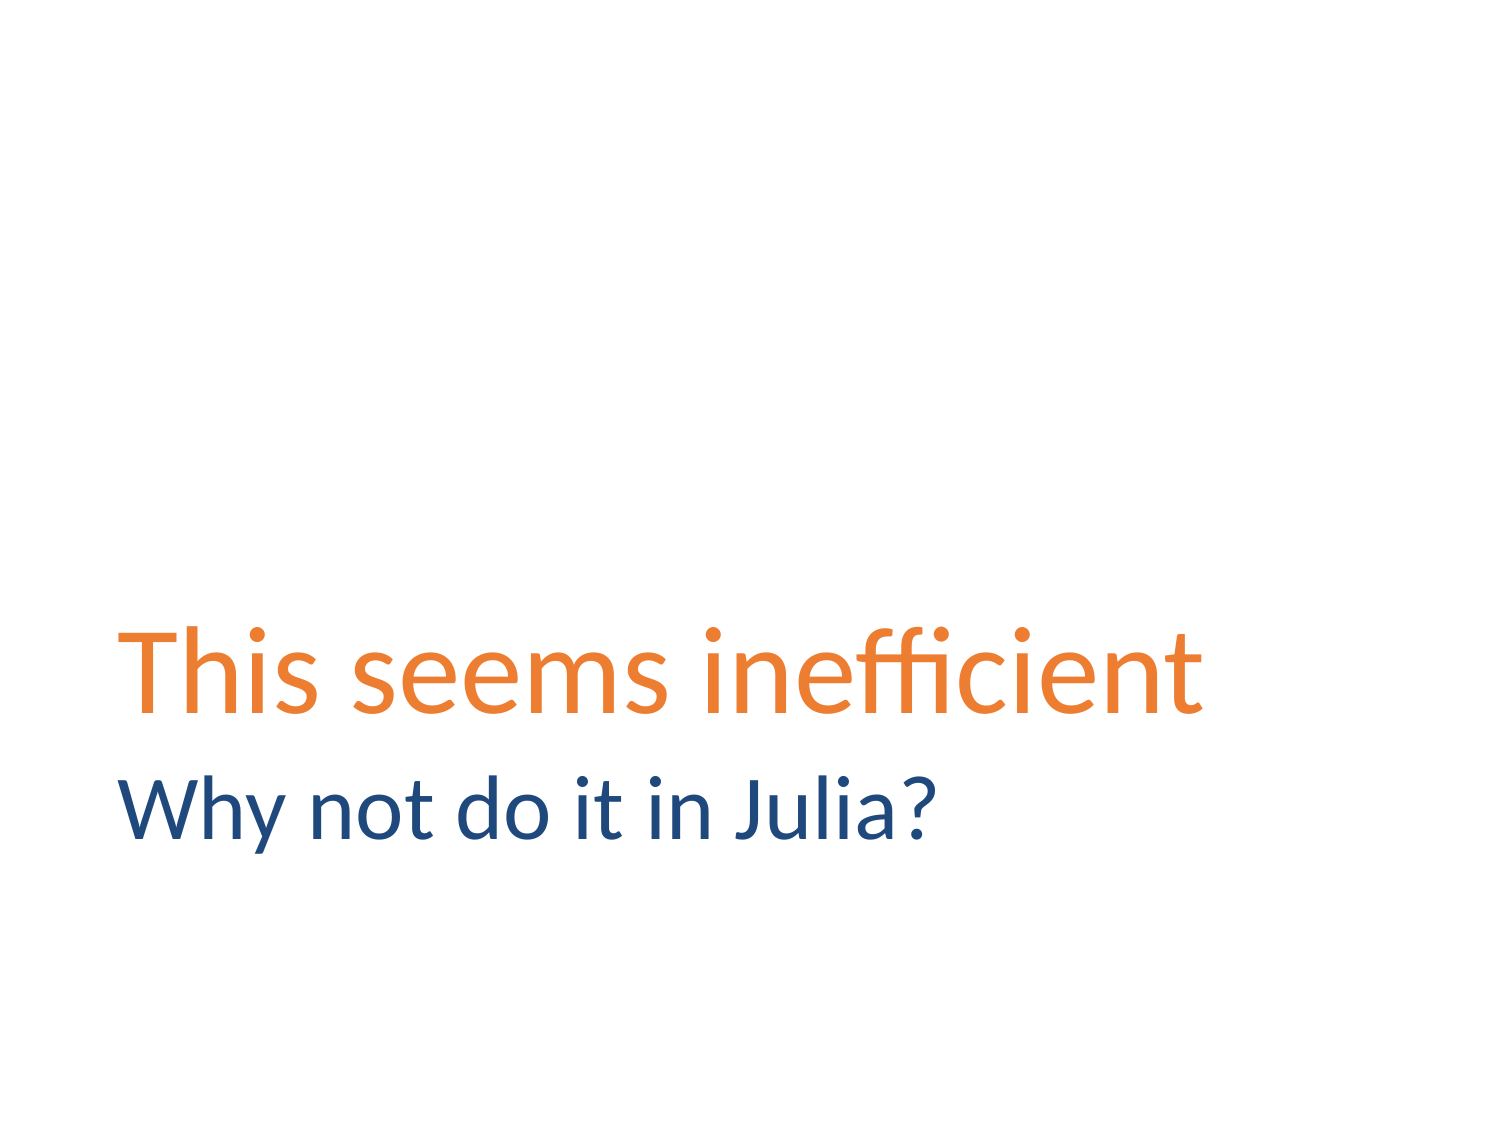

# This seems inefficient
Why not do it in Julia?